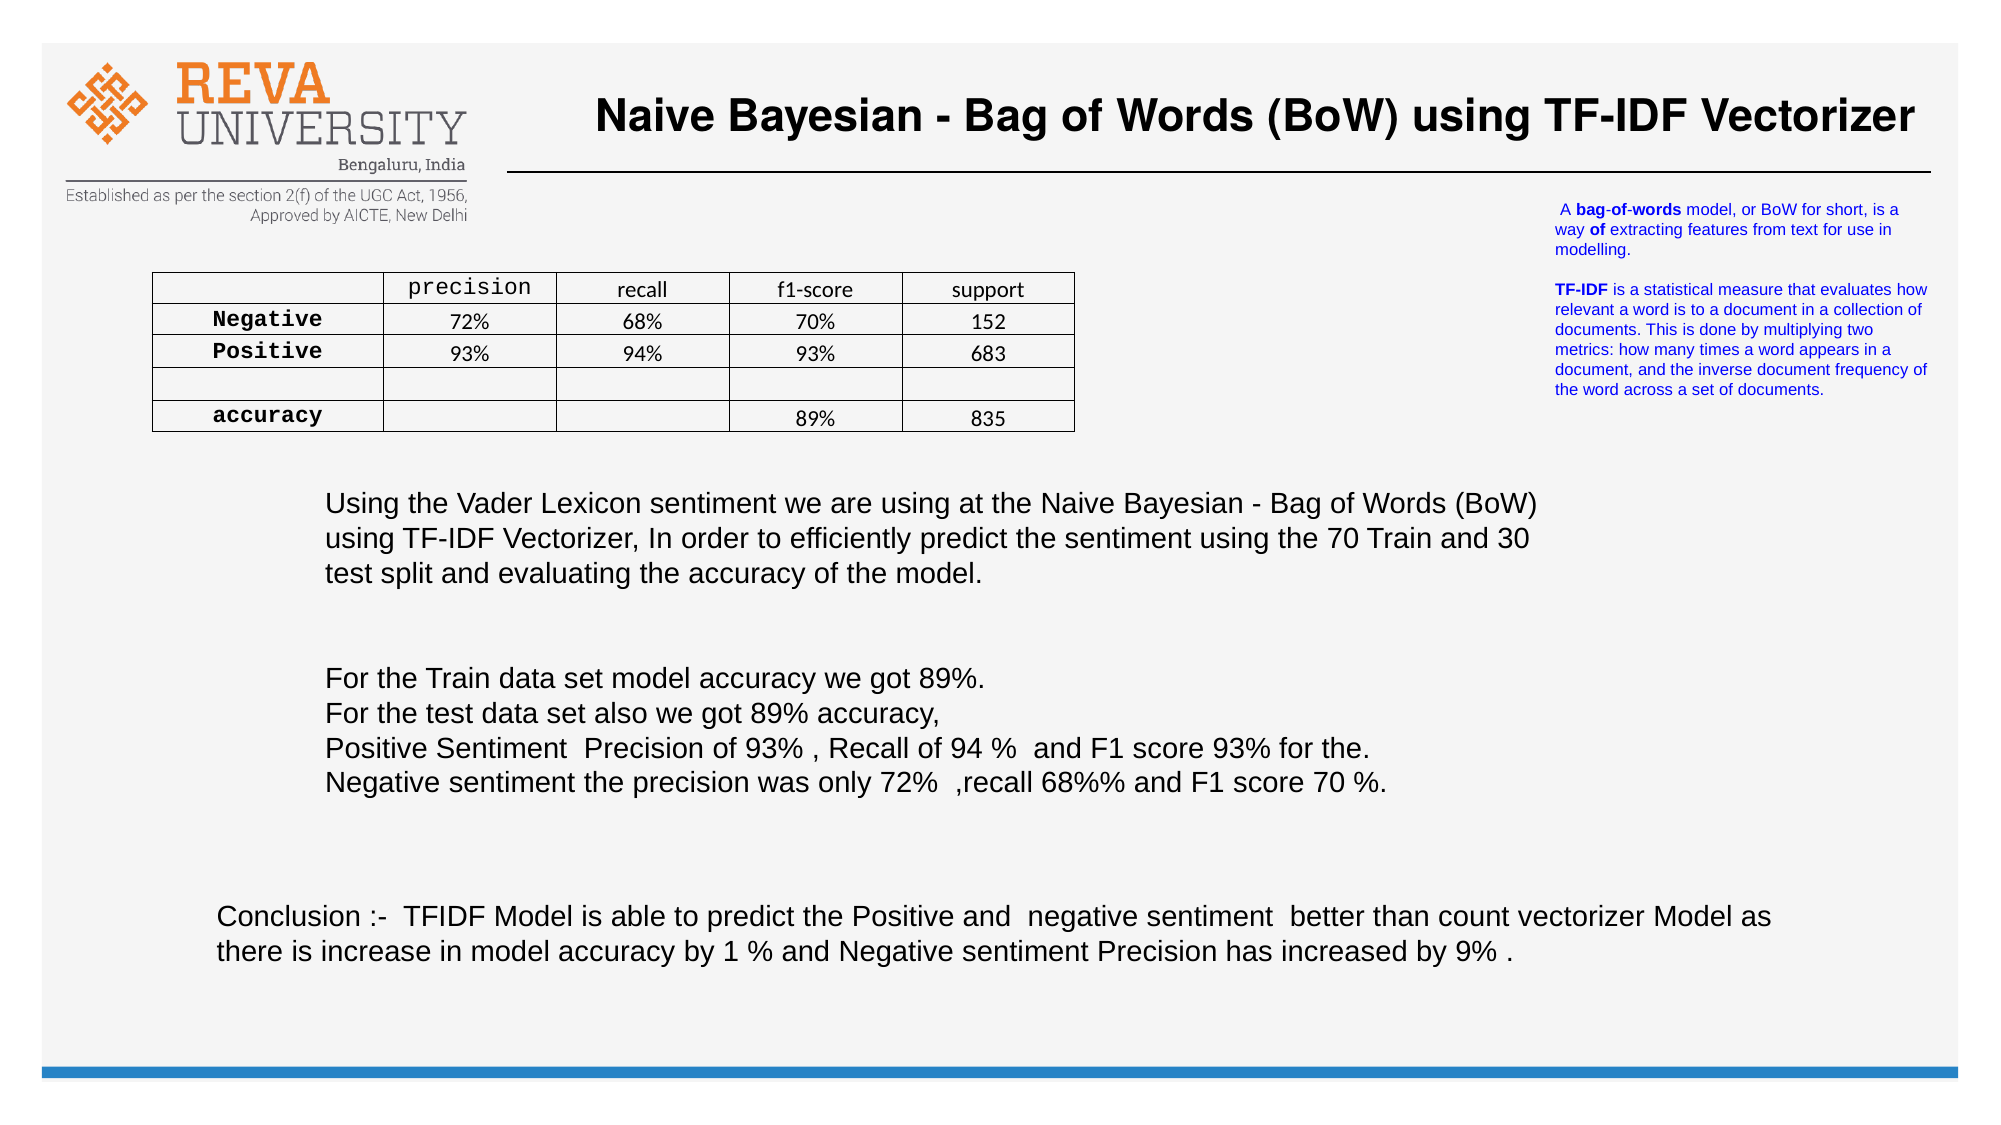

# Naive Bayesian - Bag of Words (BoW) using TF-IDF Vectorizer
 A bag-of-words model, or BoW for short, is a way of extracting features from text for use in modelling.

TF-IDF is a statistical measure that evaluates how relevant a word is to a document in a collection of documents. This is done by multiplying two metrics: how many times a word appears in a document, and the inverse document frequency of the word across a set of documents.

|  | precision | recall | f1-score | support |
| --- | --- | --- | --- | --- |
| Negative | 72% | 68% | 70% | 152 |
| Positive | 93% | 94% | 93% | 683 |
|  |  |  |  |  |
| accuracy |  |  | 89% | 835 |
Using the Vader Lexicon sentiment we are using at the Naive Bayesian - Bag of Words (BoW) using TF-IDF Vectorizer, In order to efficiently predict the sentiment using the 70 Train and 30 test split and evaluating the accuracy of the model.

For the Train data set model accuracy we got 89%.
For the test data set also we got 89% accuracy,
Positive Sentiment  Precision of 93% , Recall of 94 %  and F1 score 93% for the.
Negative sentiment the precision was only 72%  ,recall 68%% and F1 score 70 %.

Conclusion :-  TFIDF Model is able to predict the Positive and  negative sentiment  better than count vectorizer Model as there is increase in model accuracy by 1 % and Negative sentiment Precision has increased by 9% .